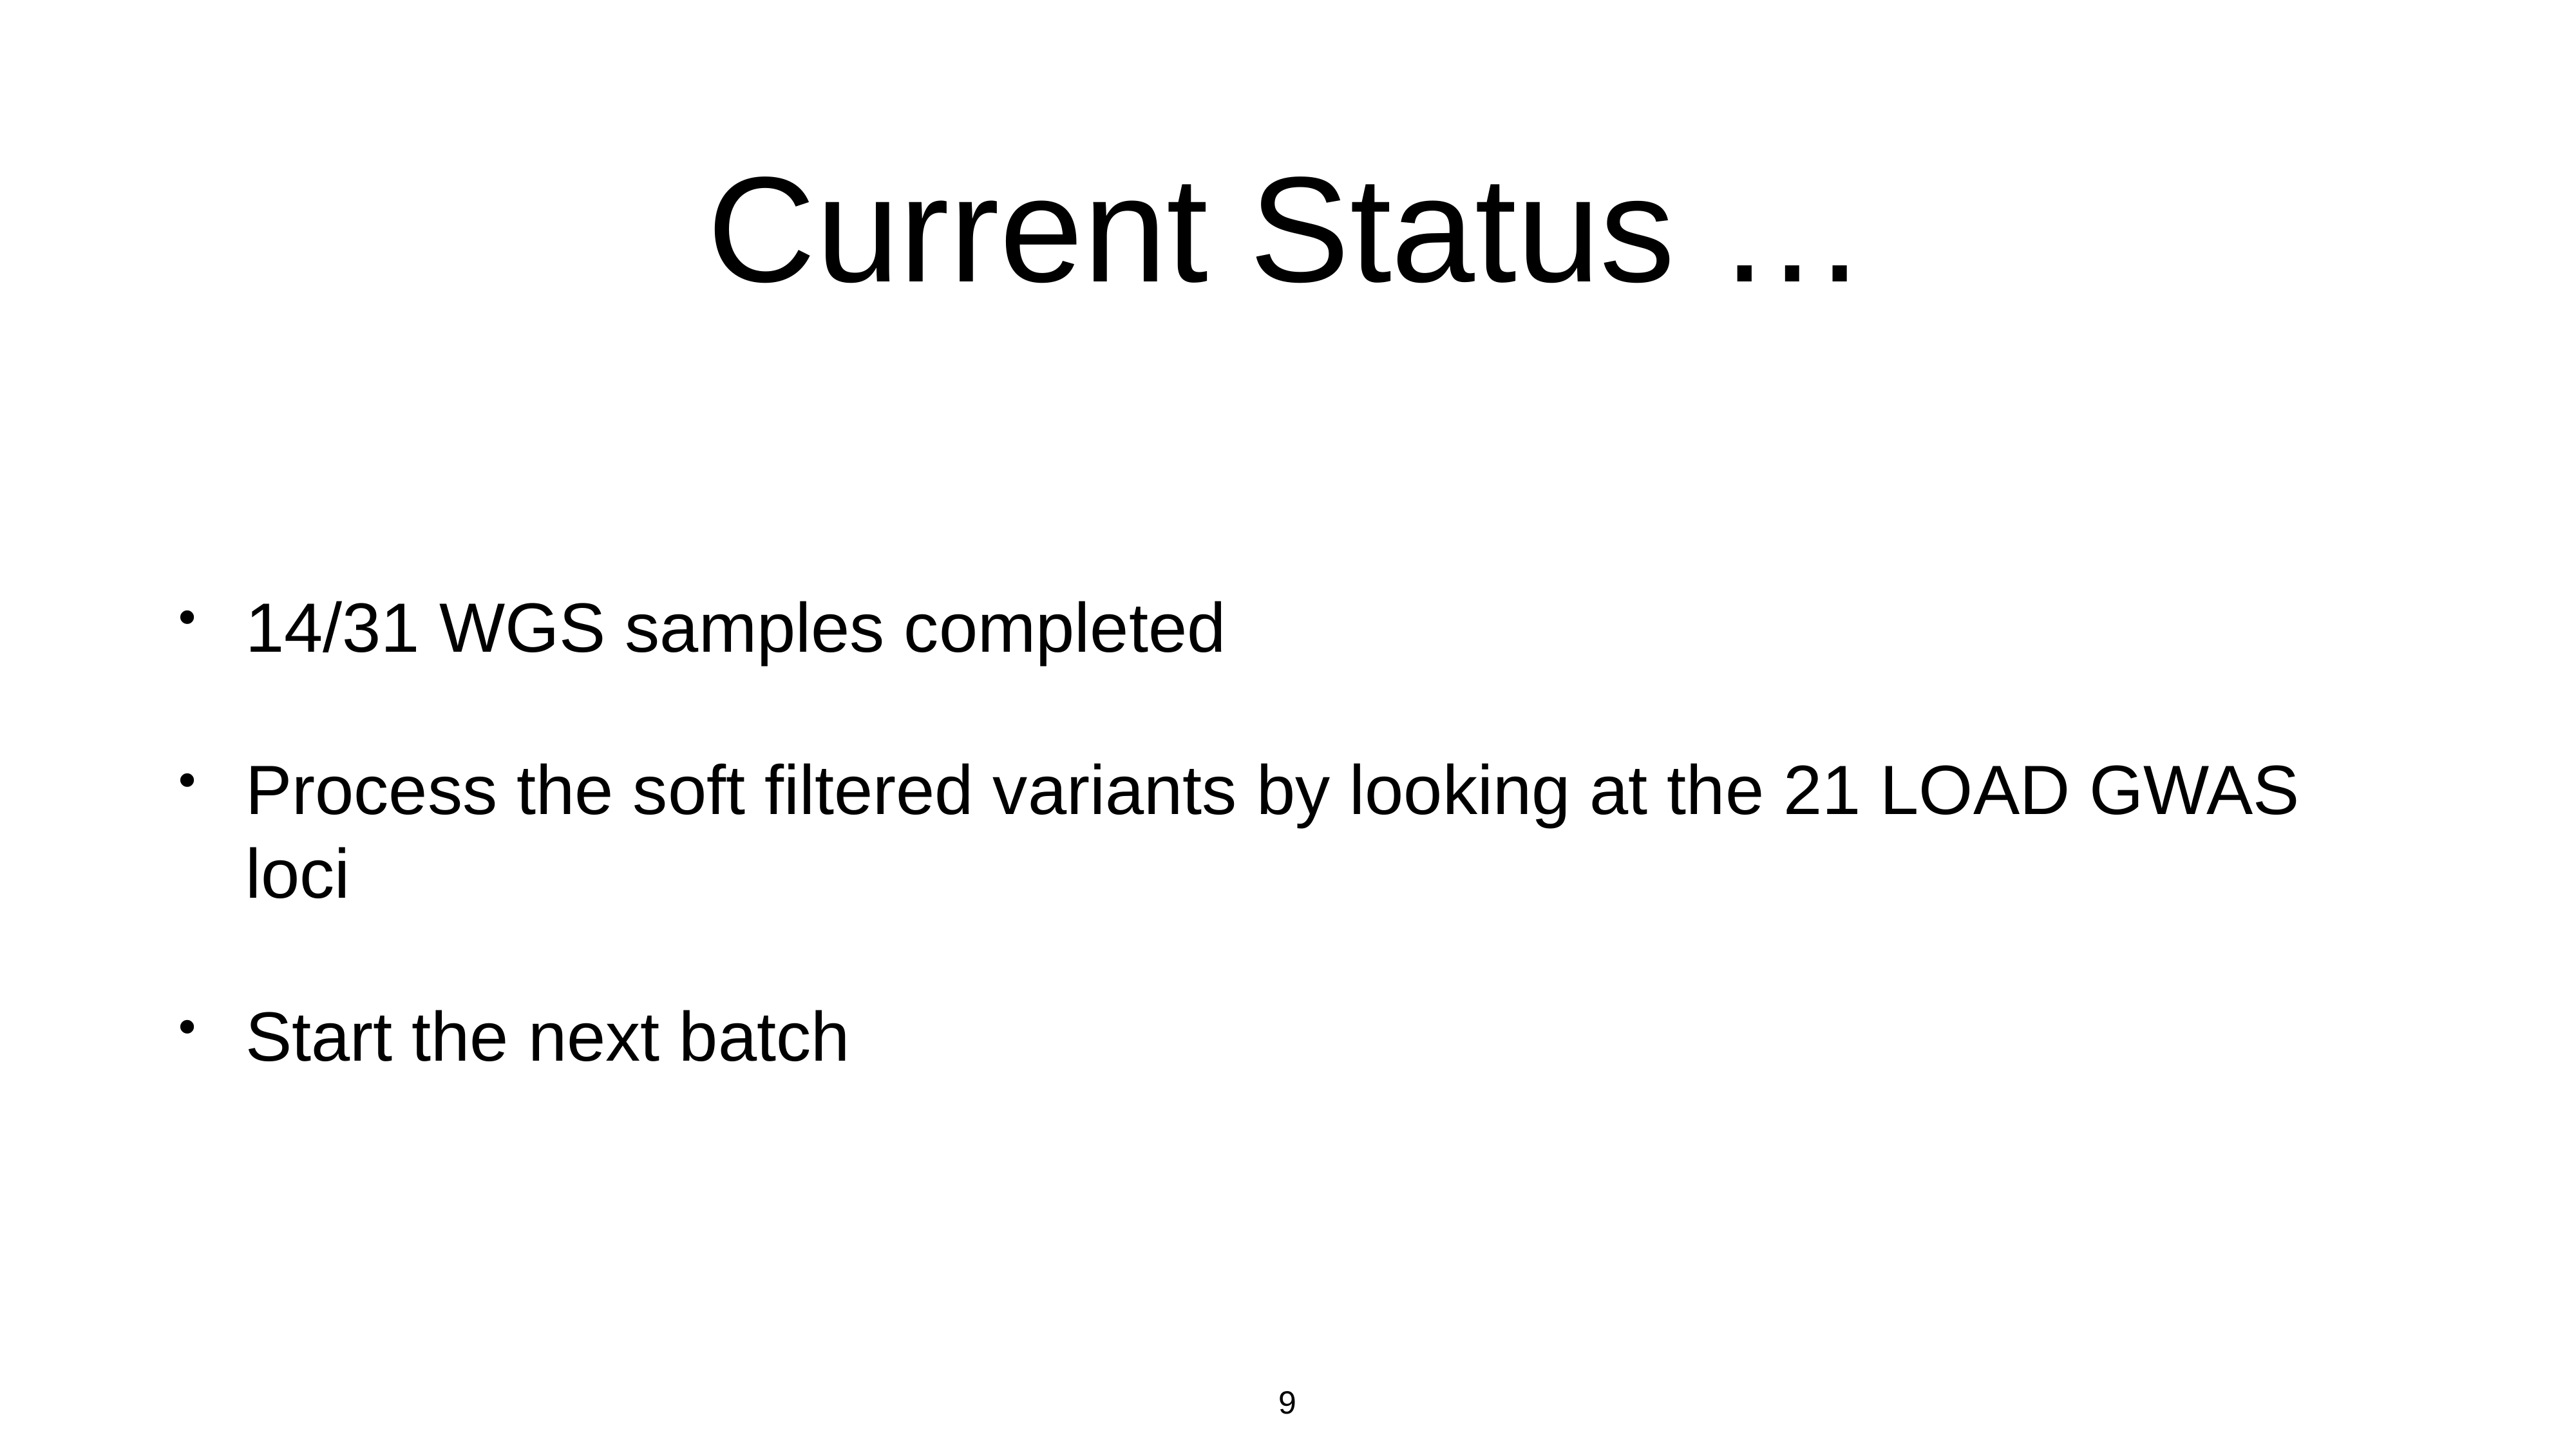

# Current Status …
14/31 WGS samples completed
Process the soft filtered variants by looking at the 21 LOAD GWAS loci
Start the next batch
9